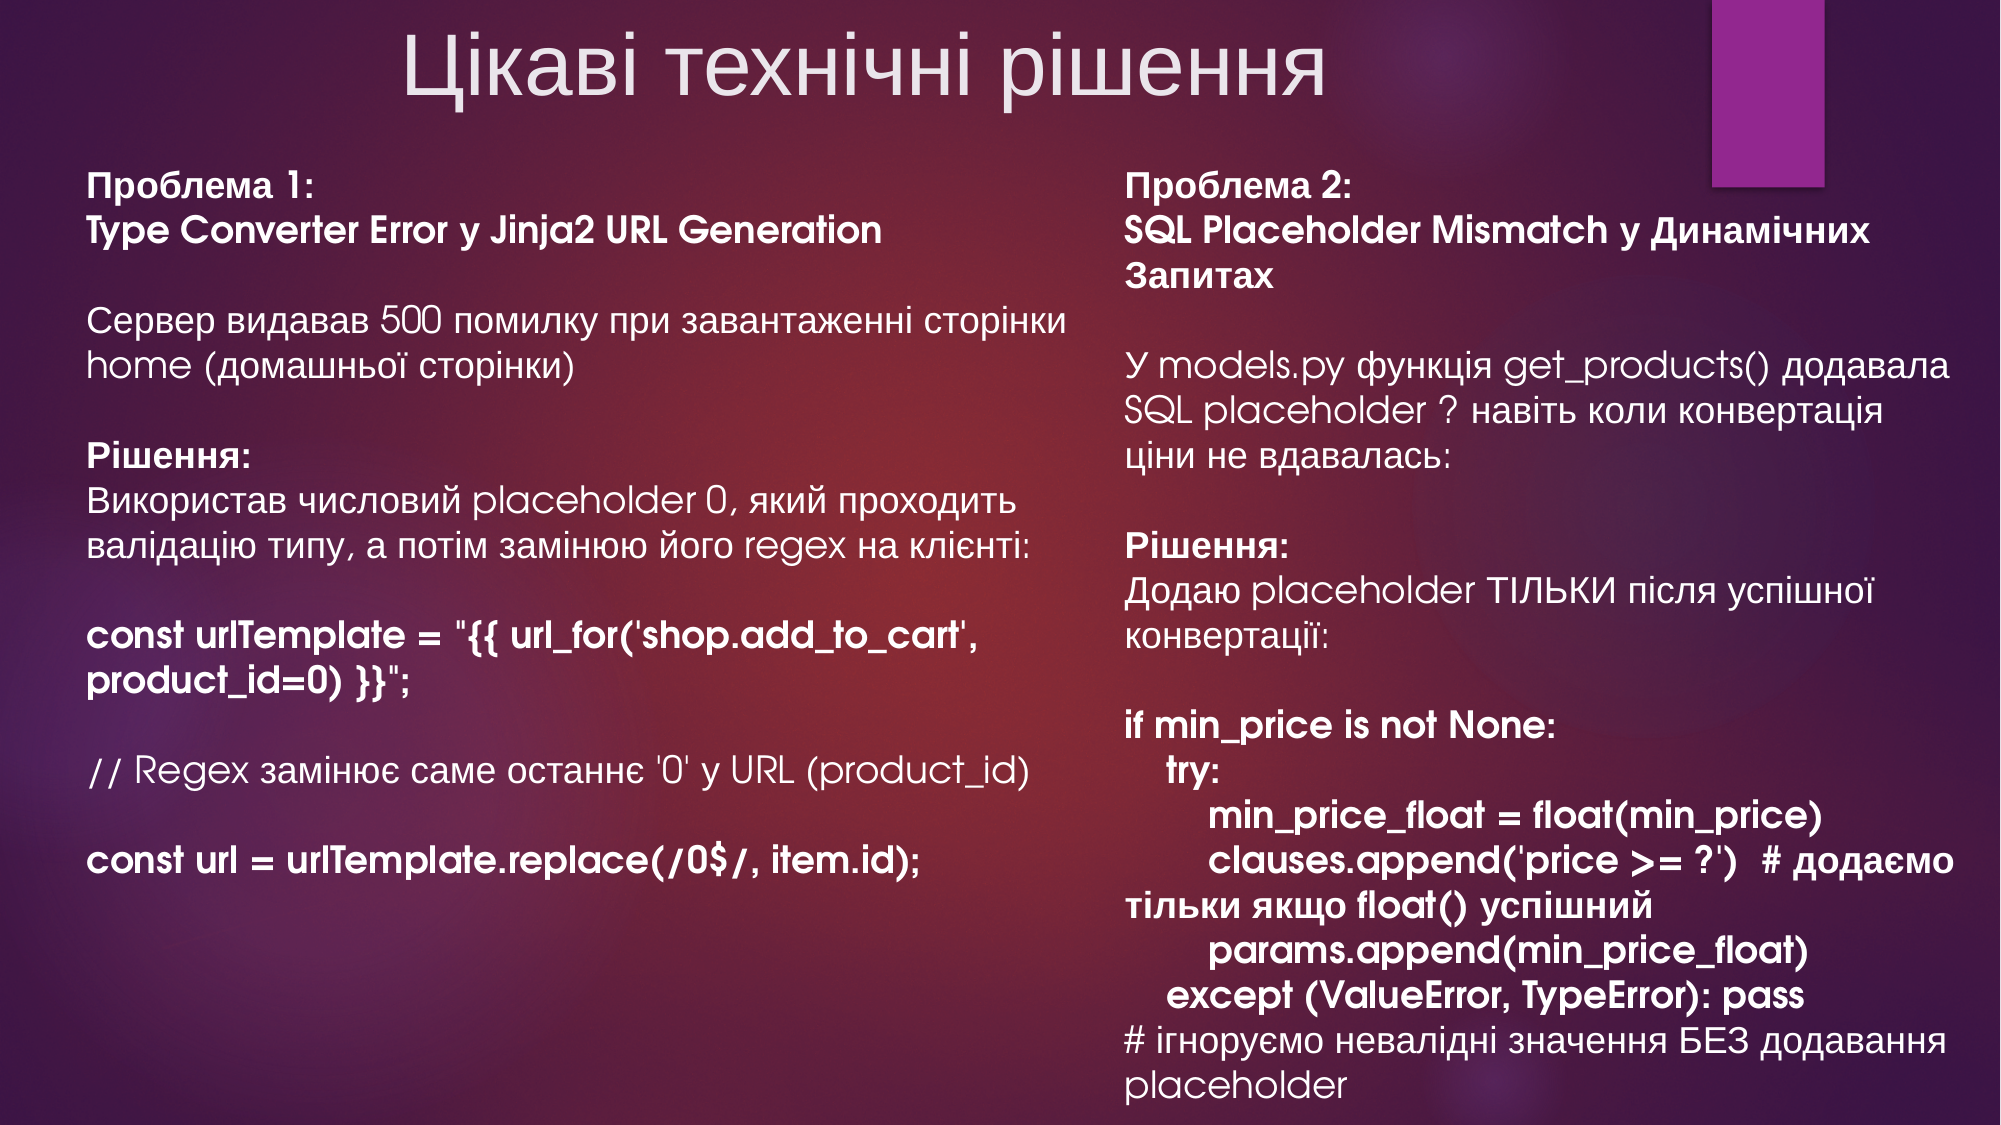

# Цікаві технічні рішення
Проблема 1:
Type Converter Error у Jinja2 URL Generation
Сервер видавав 500 помилку при завантаженні сторінки home (домашньої сторінки)

Рішення:
Використав числовий placeholder 0, який проходить валідацію типу, а потім замінюю його regex на клієнті:
const urlTemplate = "{{ url_for('shop.add_to_cart', product_id=0) }}";

// Regex замінює саме останнє '0' у URL (product_id)

const url = urlTemplate.replace(/0$/, item.id);
Проблема 2:
SQL Placeholder Mismatch у Динамічних Запитах
У models.py функція get_products() додавала SQL placeholder ? навіть коли конвертація ціни не вдавалась:

Рішення:
Додаю placeholder ТІЛЬКИ після успішної конвертації:

if min_price is not None:
    try:
        min_price_float = float(min_price)
        clauses.append('price >= ?')  # додаємо тільки якщо float() успішний
        params.append(min_price_float)
    except (ValueError, TypeError): pass
# ігноруємо невалідні значення БЕЗ додавання placeholder